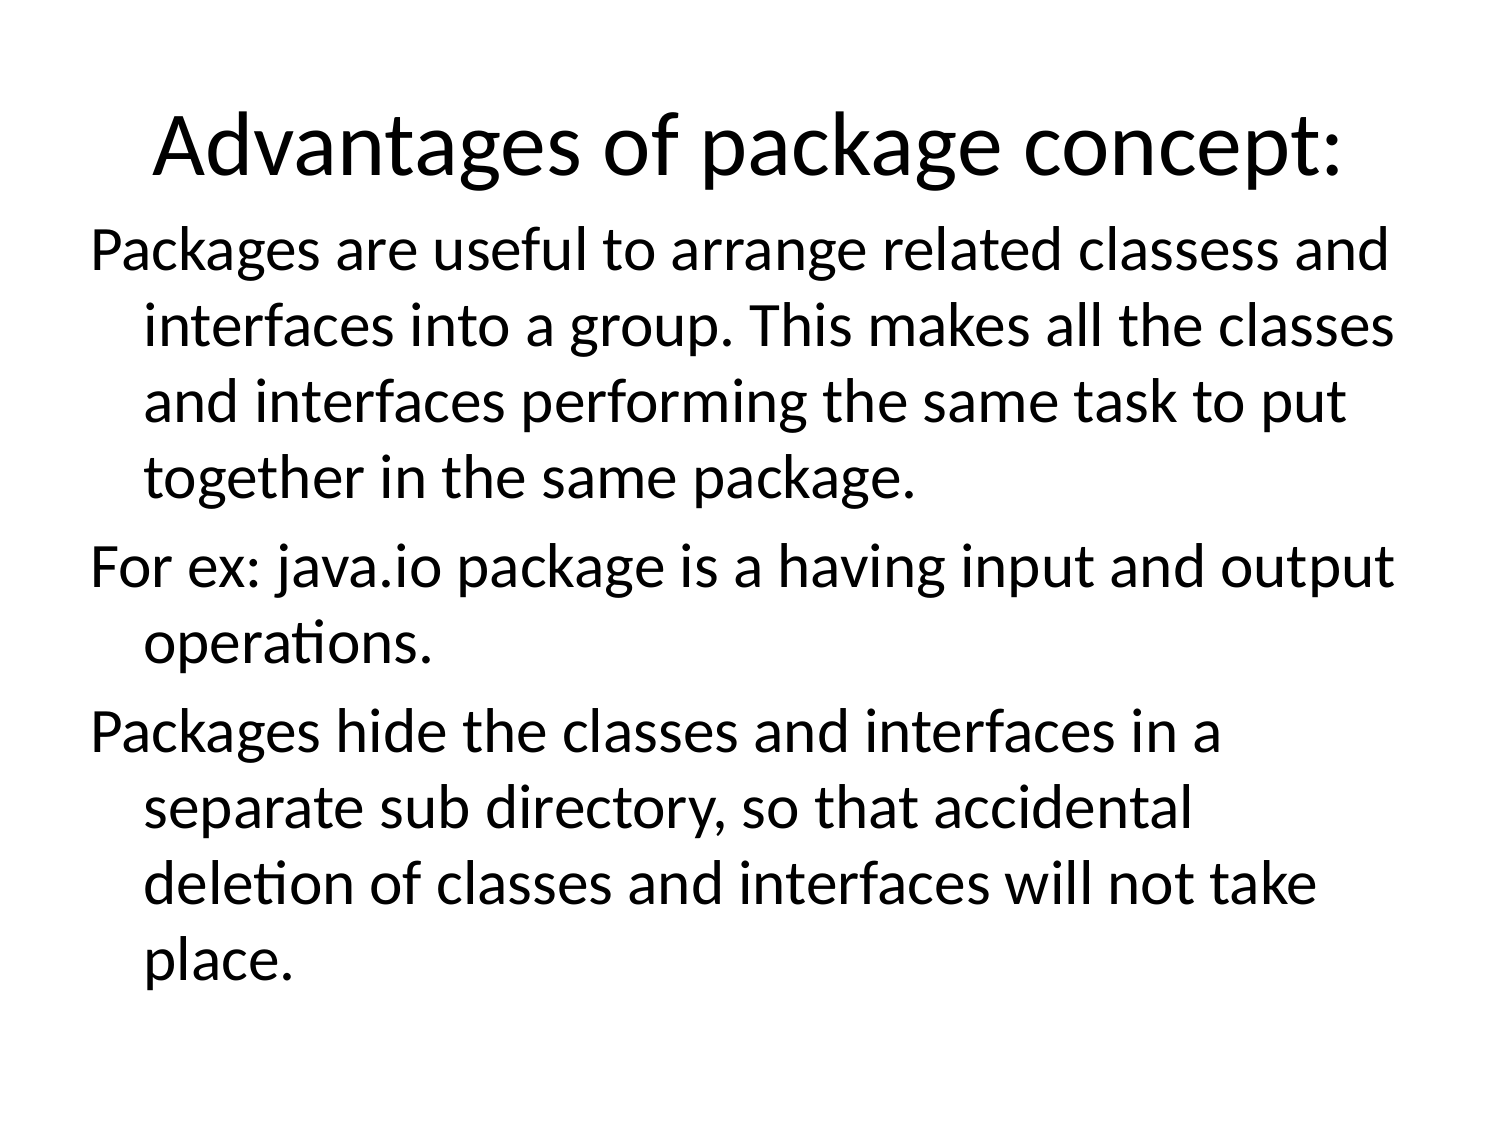

# Advantages of package concept:
Packages are useful to arrange related classess and interfaces into a group. This makes all the classes and interfaces performing the same task to put together in the same package.
For ex: java.io package is a having input and output operations.
Packages hide the classes and interfaces in a separate sub directory, so that accidental deletion of classes and interfaces will not take place.